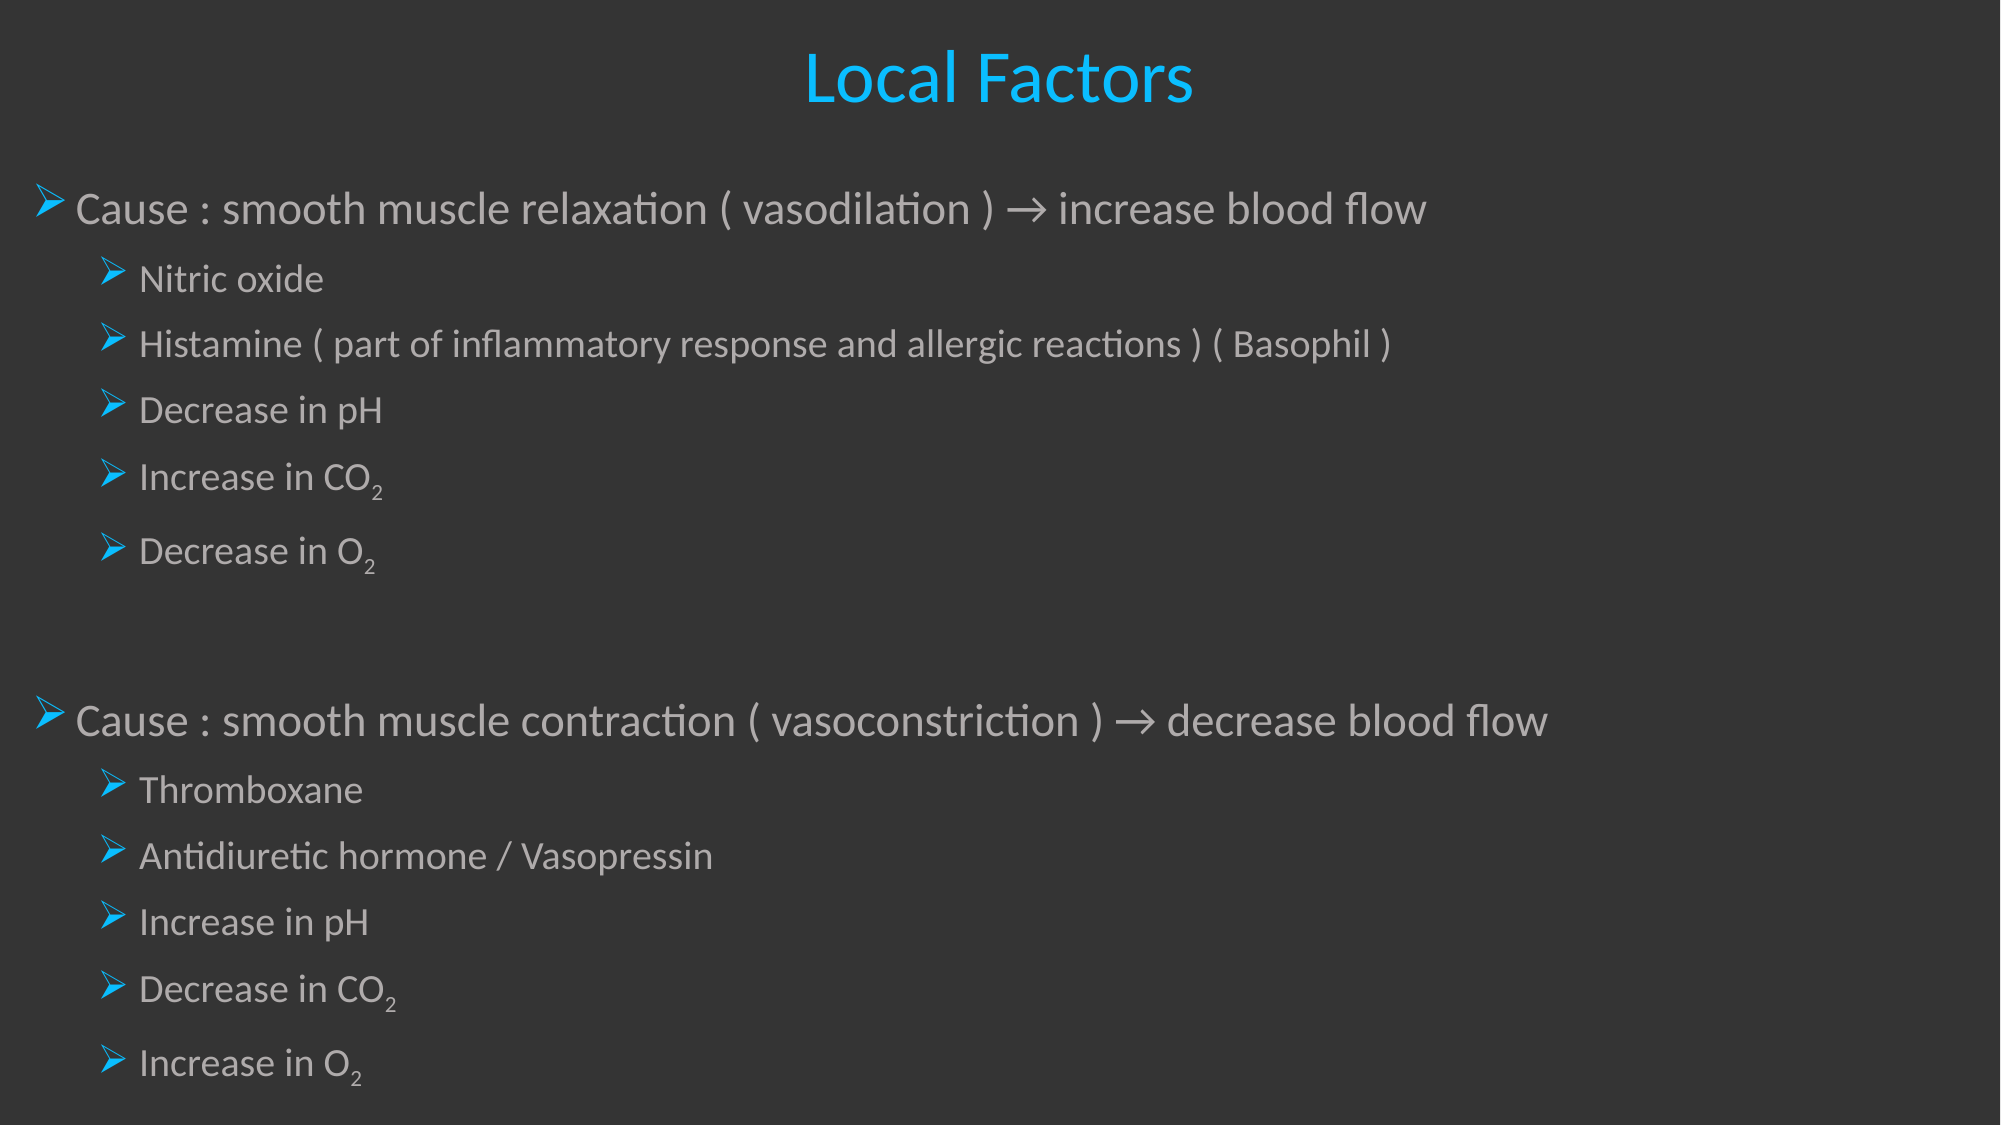

# Local Factors
 Cause : smooth muscle relaxation ( vasodilation ) → increase blood flow
 Nitric oxide
 Histamine ( part of inflammatory response and allergic reactions ) ( Basophil )
 Decrease in pH
 Increase in CO2
 Decrease in O2

 Cause : smooth muscle contraction ( vasoconstriction ) → decrease blood flow
 Thromboxane
 Antidiuretic hormone / Vasopressin
 Increase in pH
 Decrease in CO2
 Increase in O2